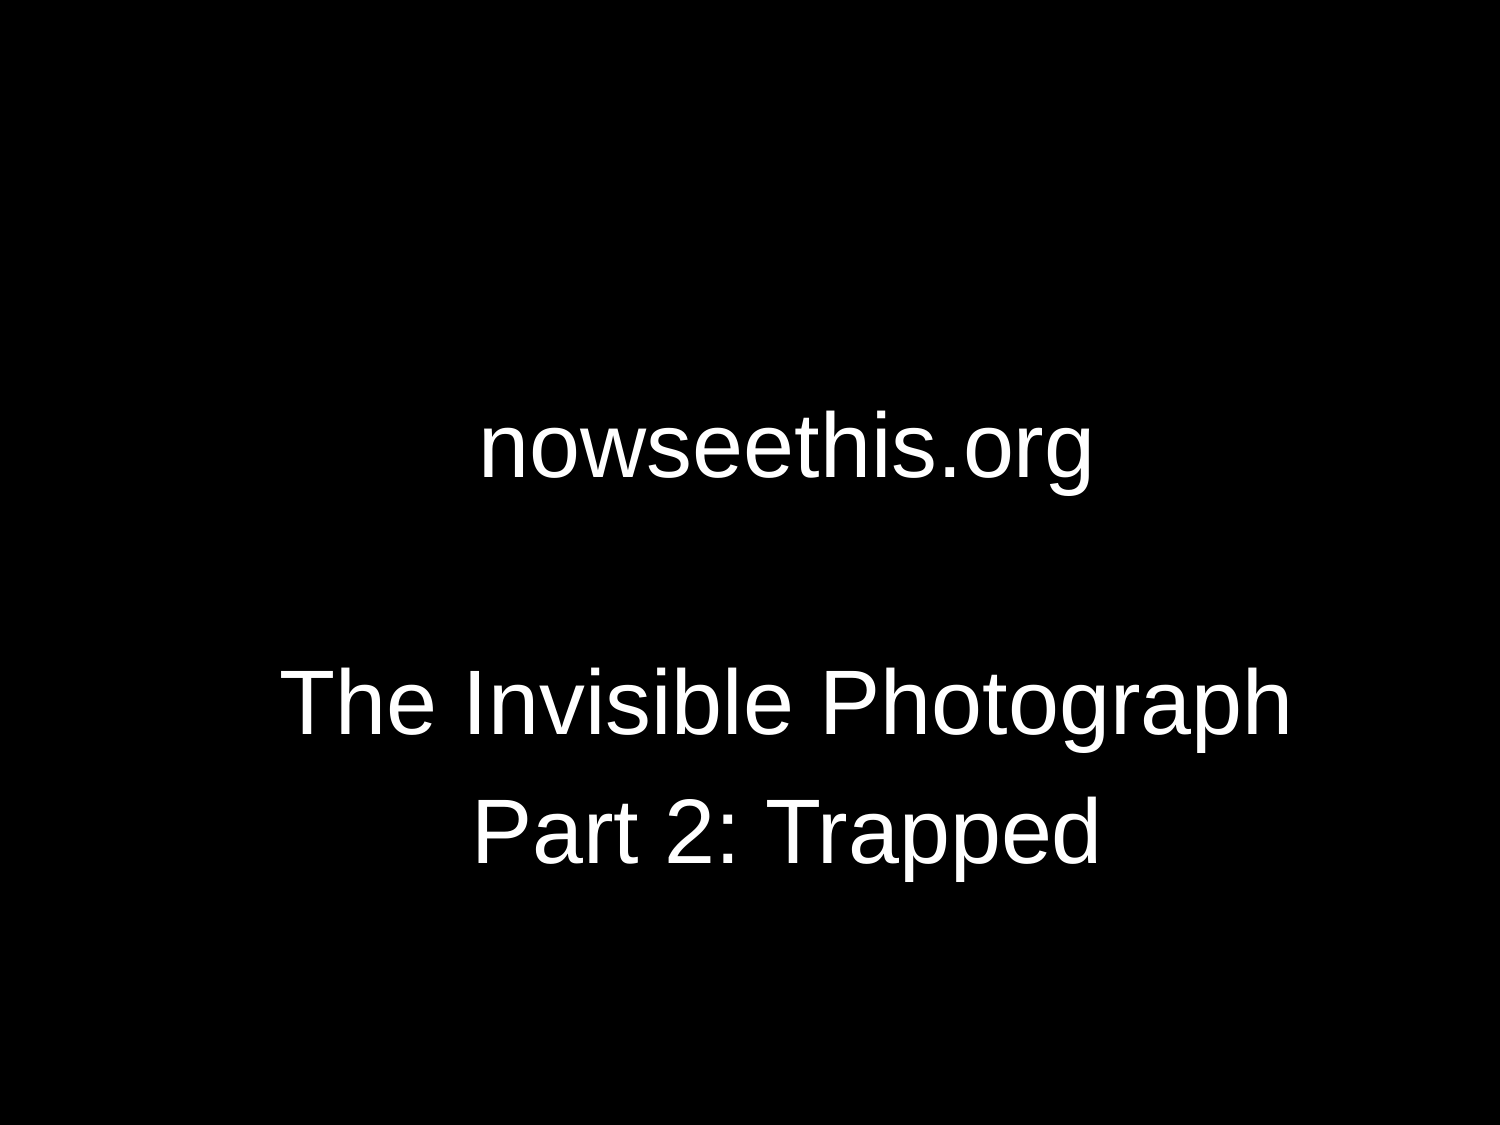

#
nowseethis.org

The Invisible Photograph
Part 2: Trapped